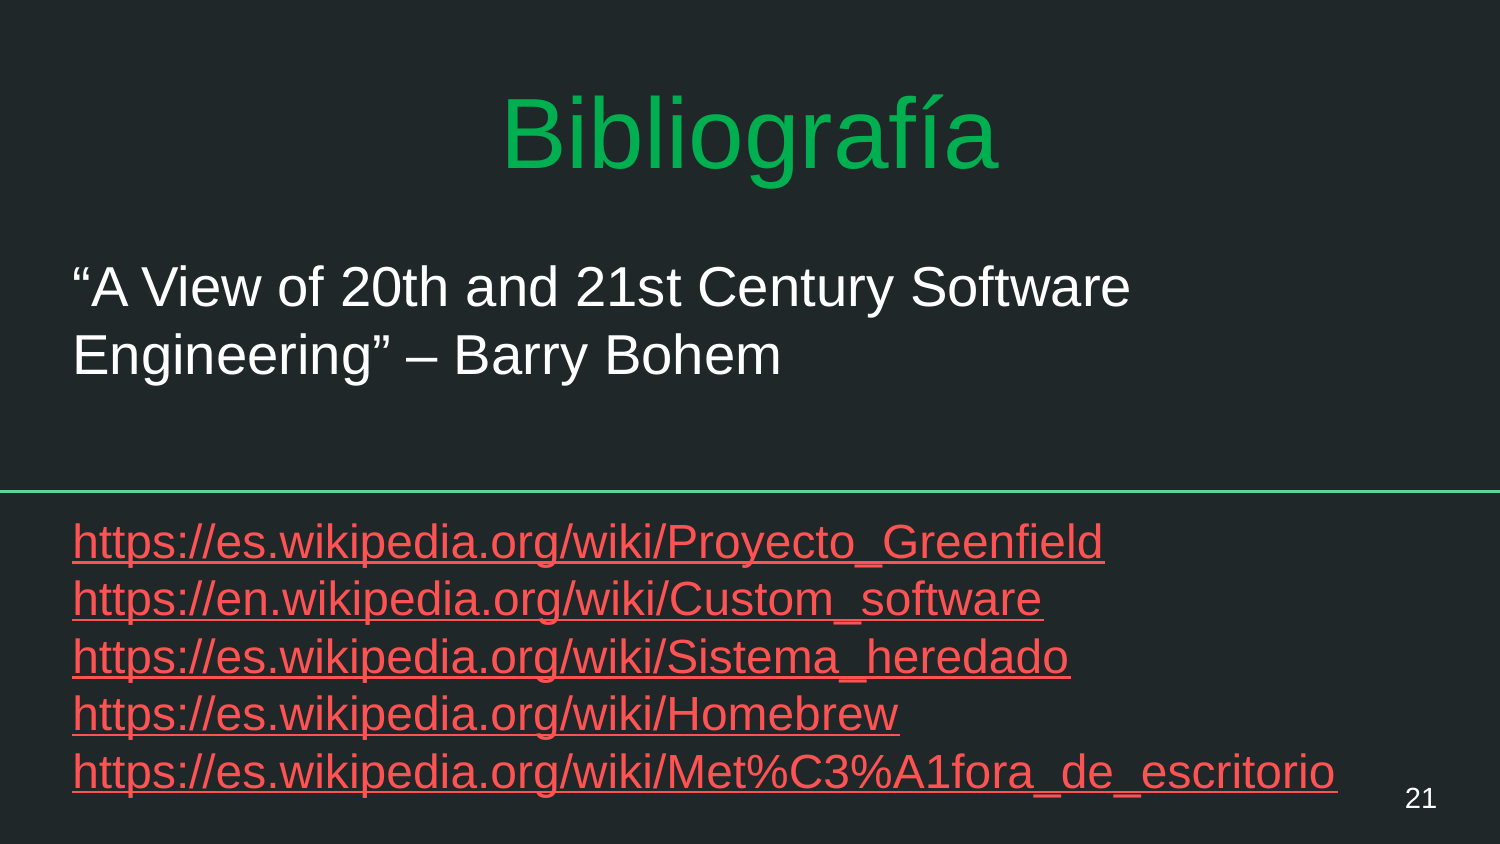

# Bibliografía
“A View of 20th and 21st Century Software Engineering” – Barry Bohem

https://es.wikipedia.org/wiki/Proyecto_Greenfield
https://en.wikipedia.org/wiki/Custom_software
https://es.wikipedia.org/wiki/Sistema_heredado
https://es.wikipedia.org/wiki/Homebrew
https://es.wikipedia.org/wiki/Met%C3%A1fora_de_escritorio

21